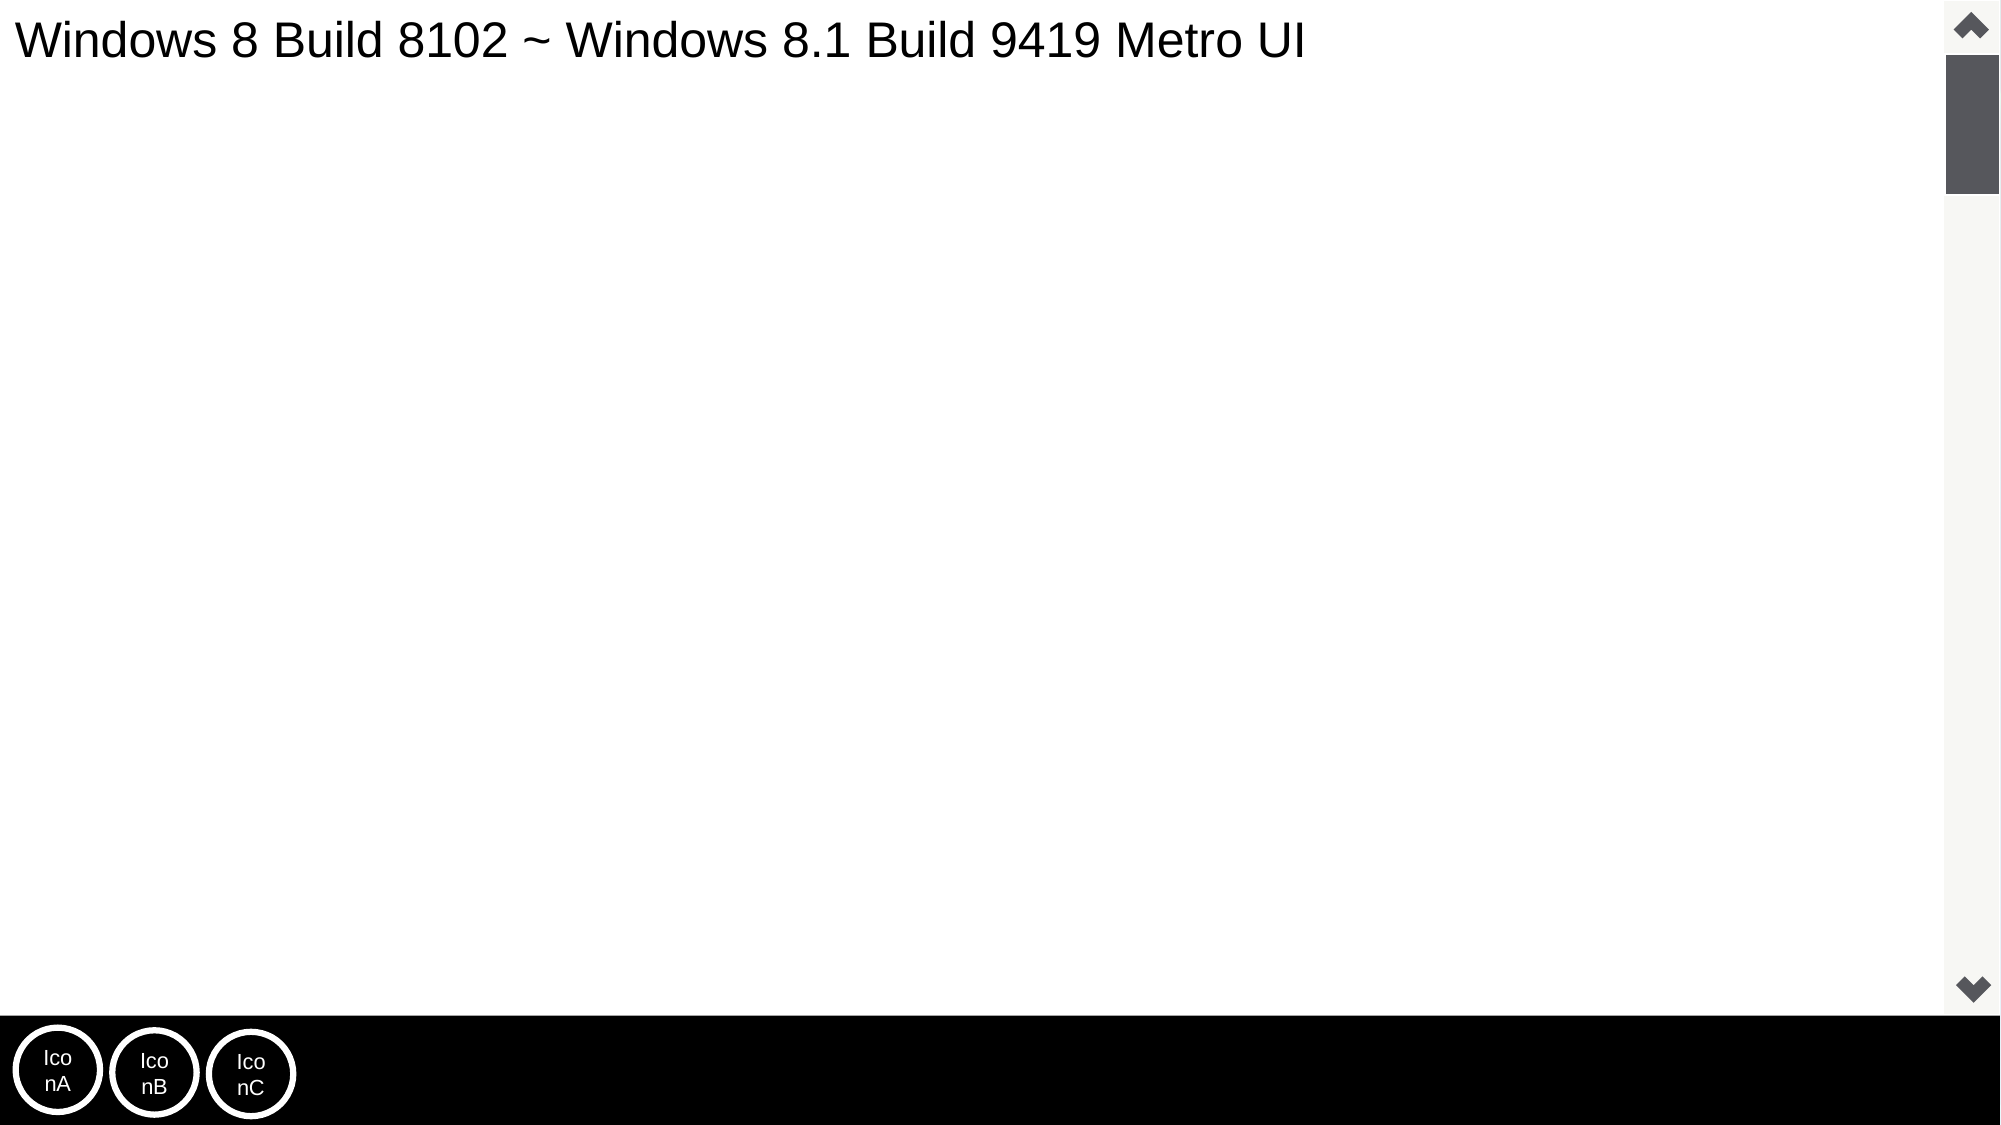

Windows 8 Build 8102 ~ Windows 8.1 Build 9419 Metro UI

IconA
IconB
IconC